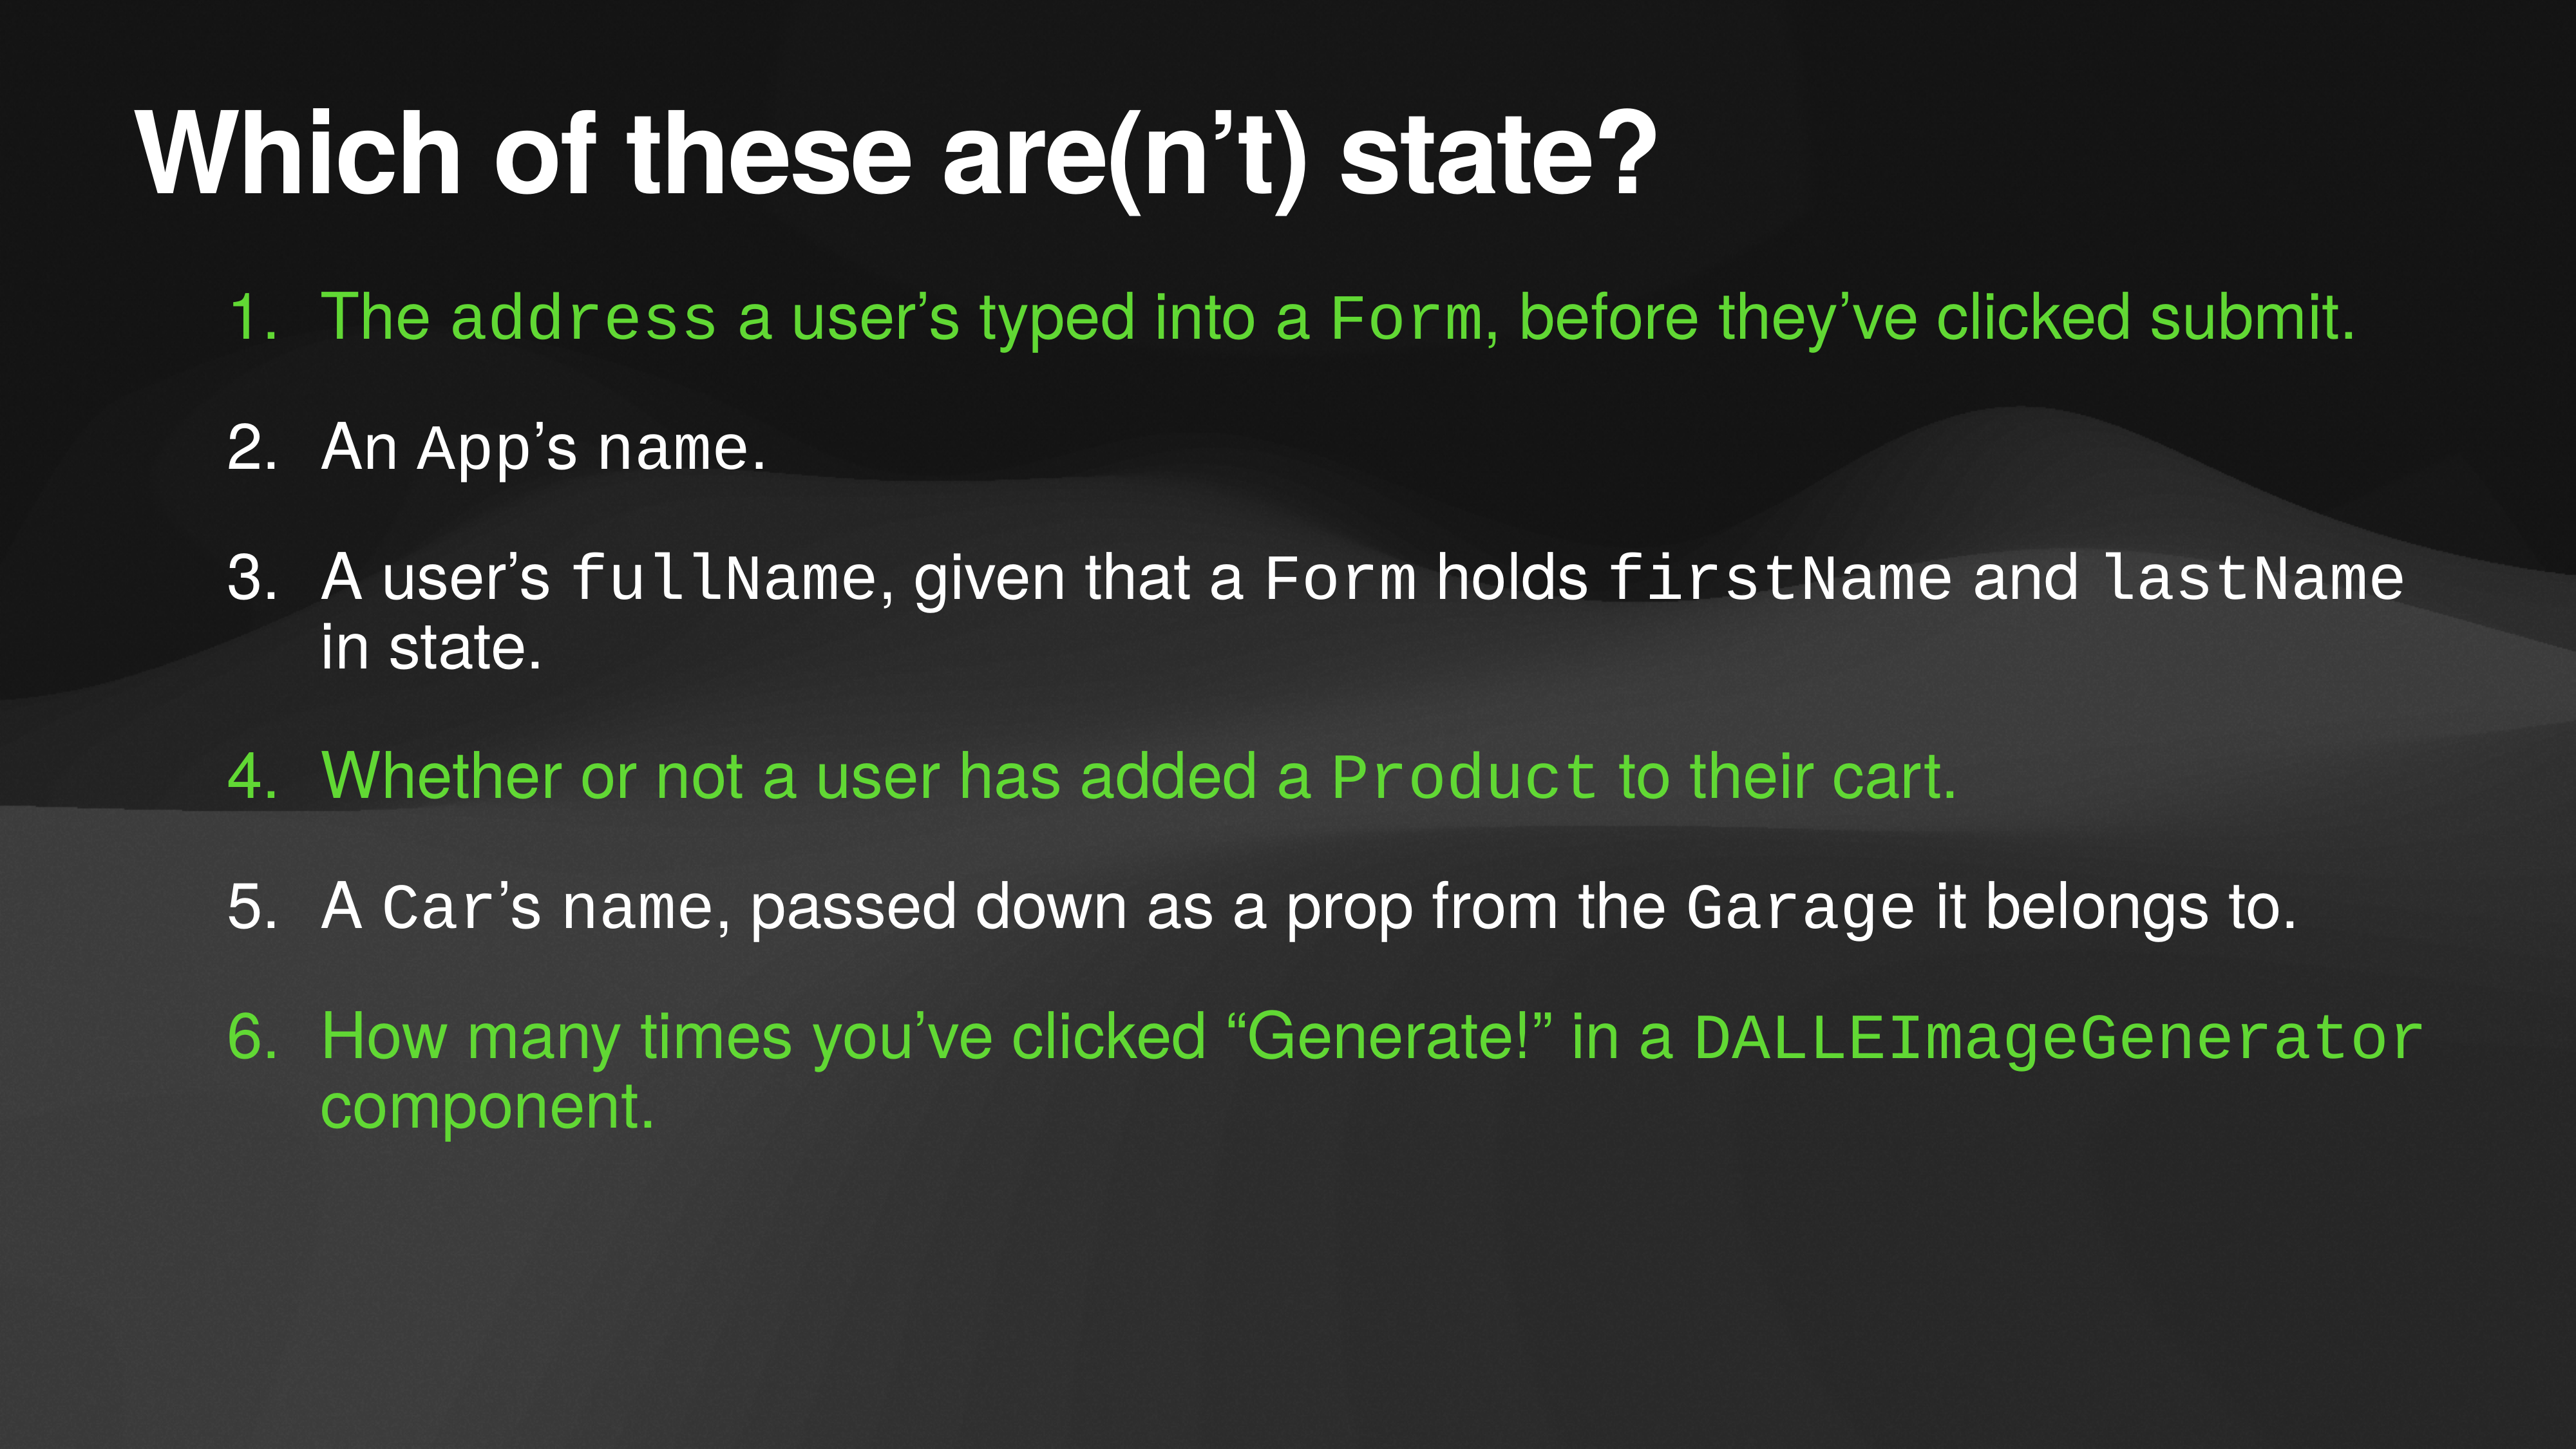

# Which of these are(n’t) state?
The address a user’s typed into a Form, before they’ve clicked submit.
An App’s name.
A user’s fullName, given that a Form holds firstName and lastName in state.
Whether or not a user has added a Product to their cart.
A Car’s name, passed down as a prop from the Garage it belongs to.
How many times you’ve clicked “Generate!” in a DALLEImageGenerator component.